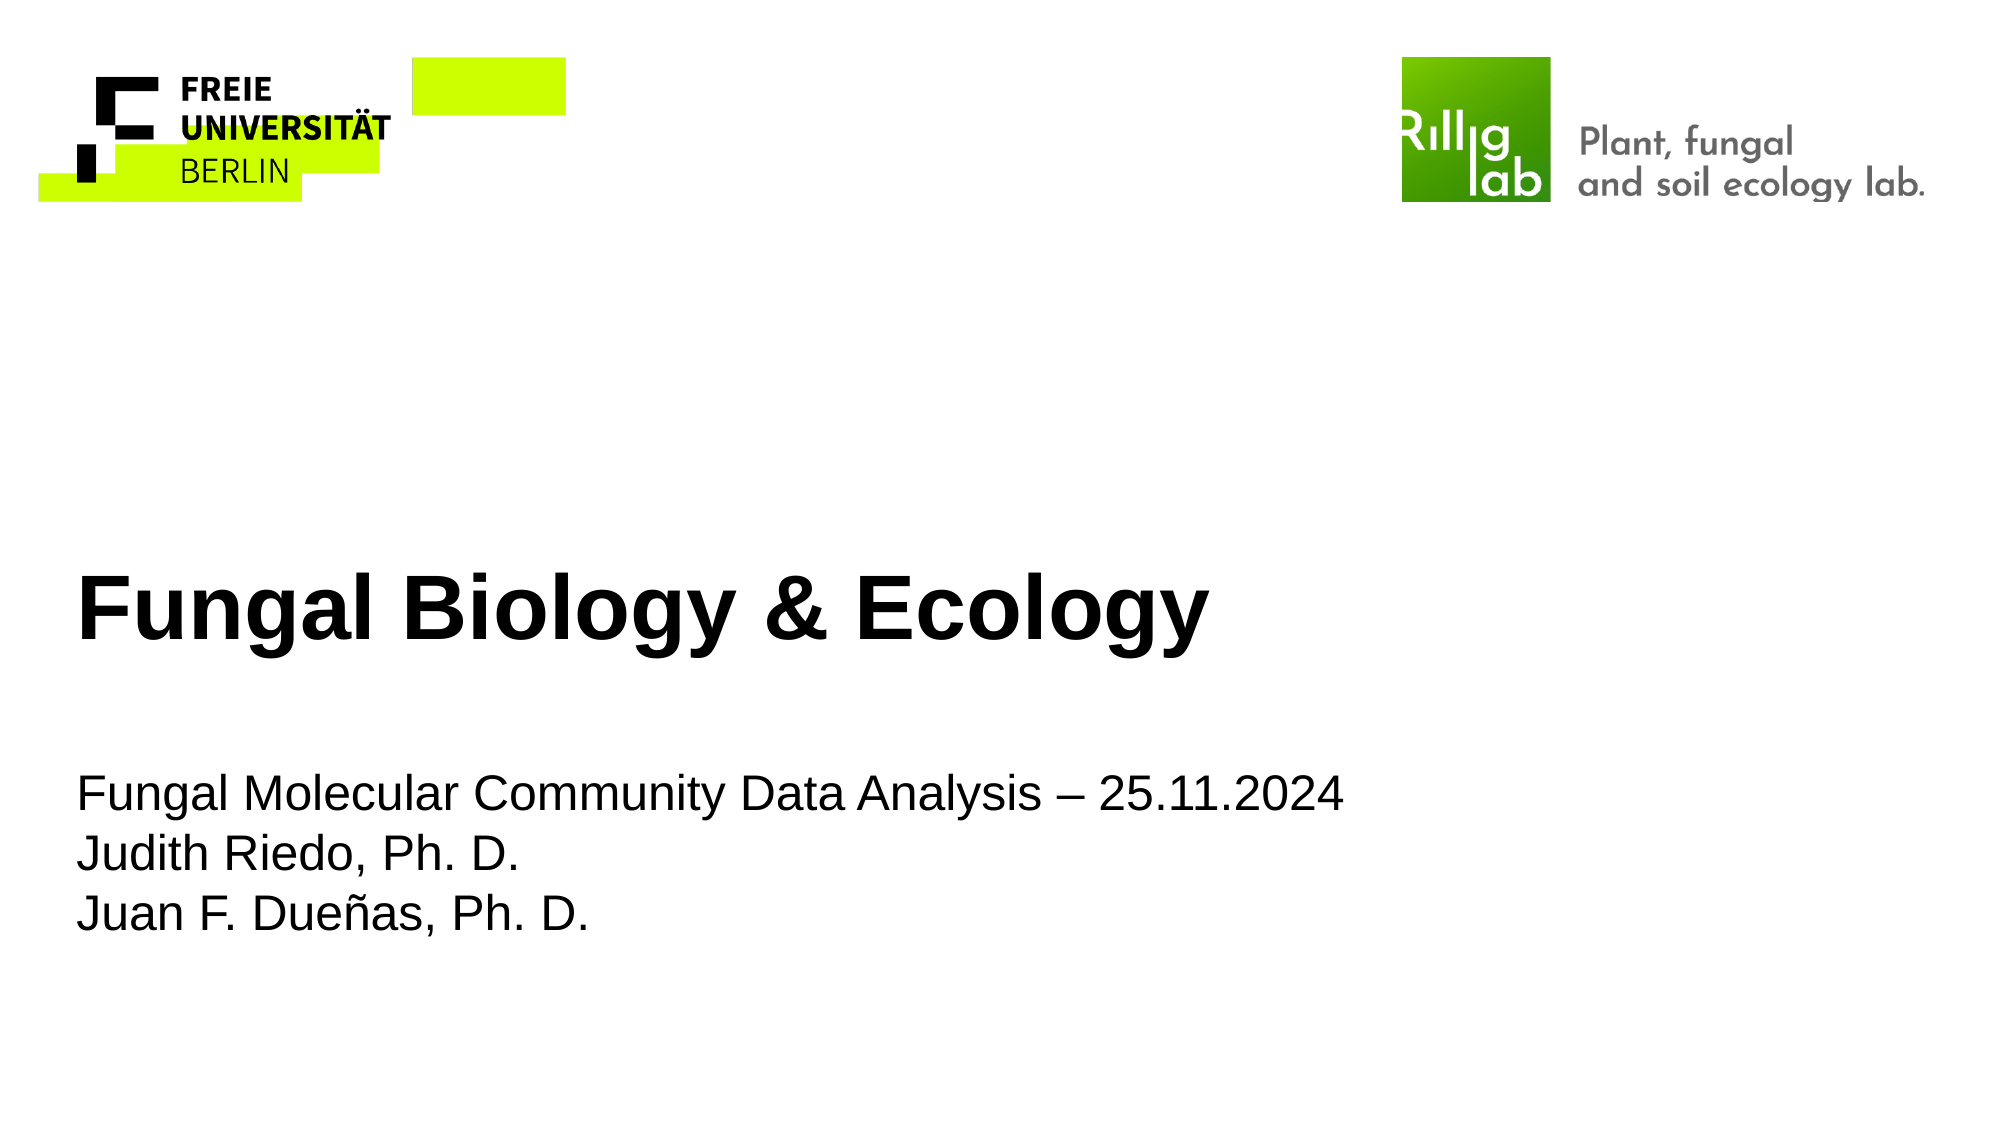

# Fungal Biology & Ecology
Fungal Molecular Community Data Analysis – 25.11.2024
Judith Riedo, Ph. D.
Juan F. Dueñas, Ph. D.